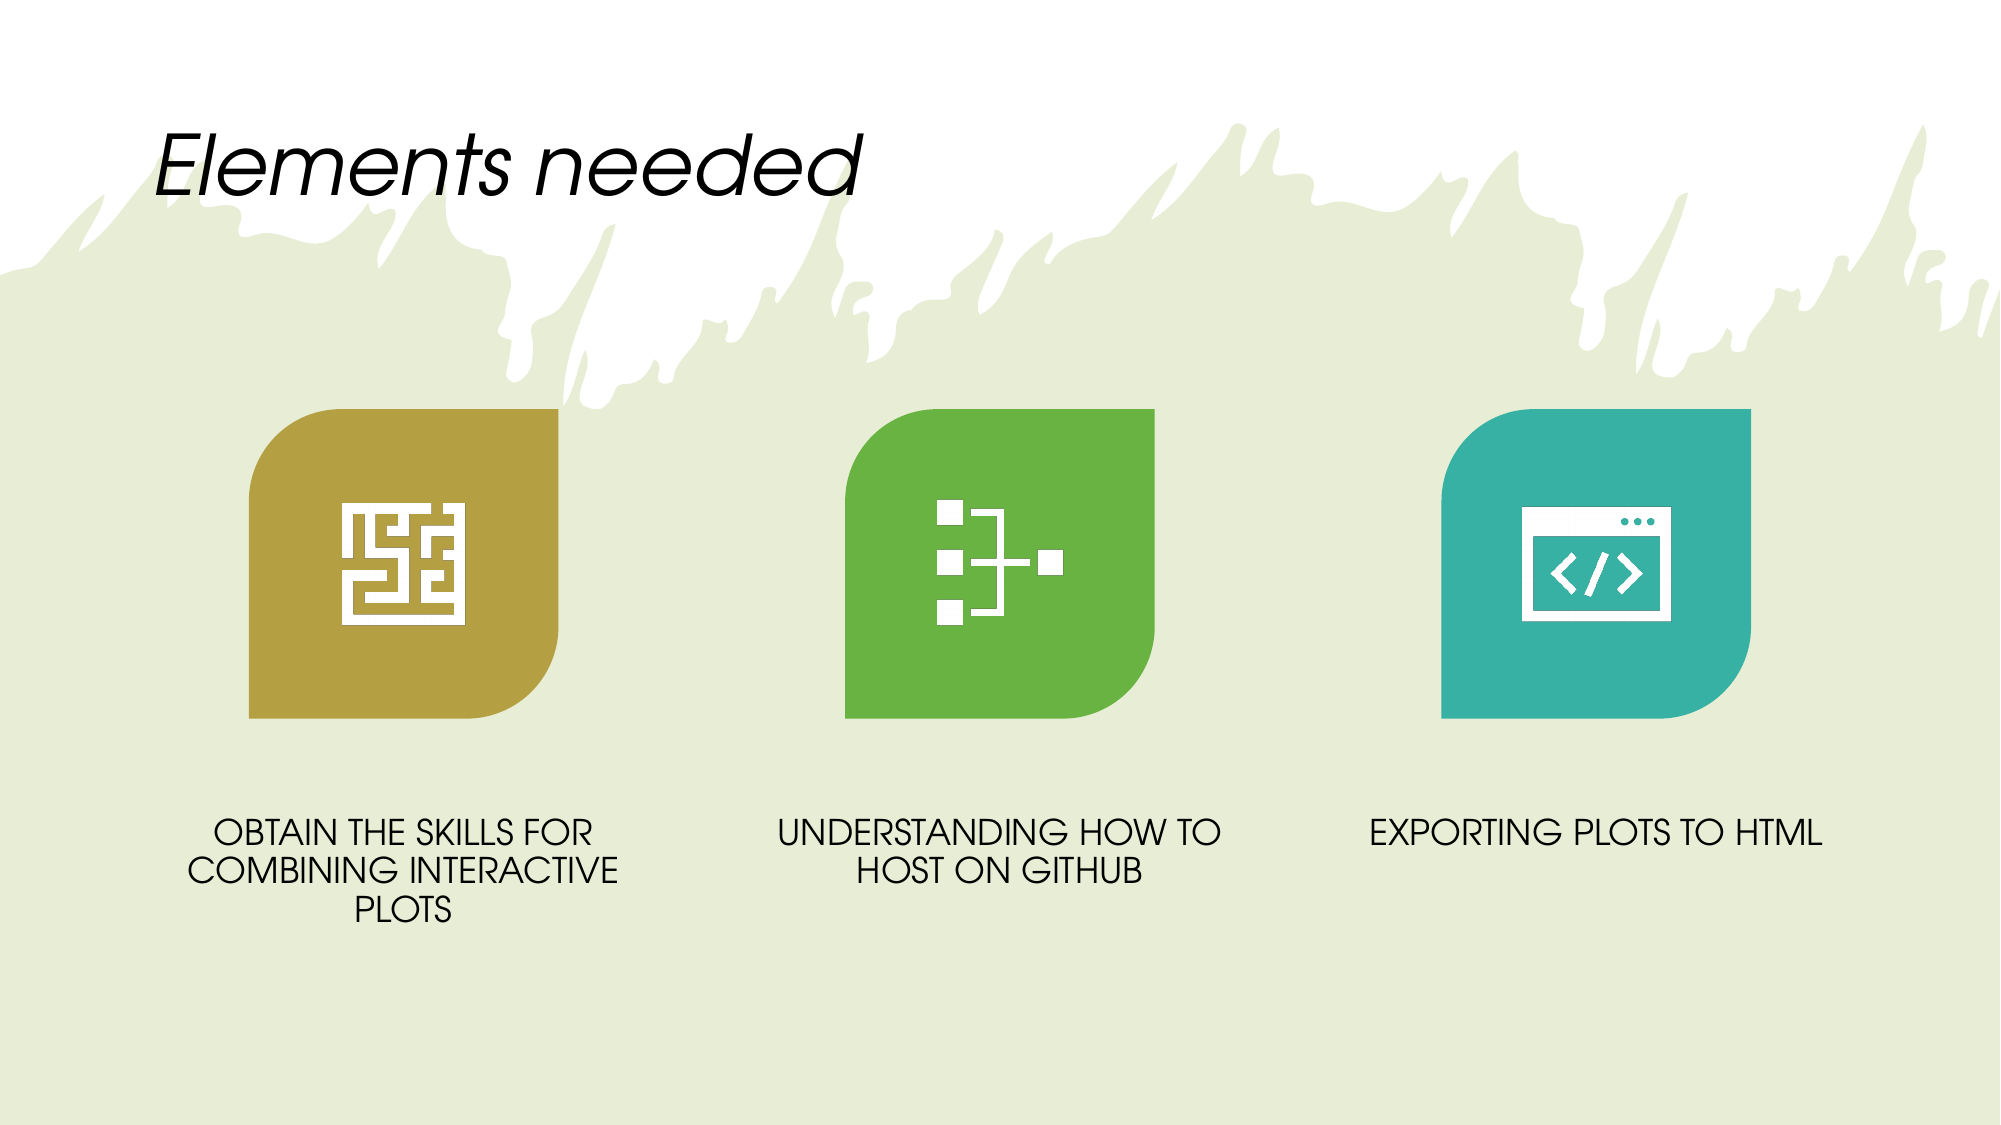

# Elements needed

Obtain the skills for combining interactive plots
Understanding how to host on Github
Exporting plots to HTML